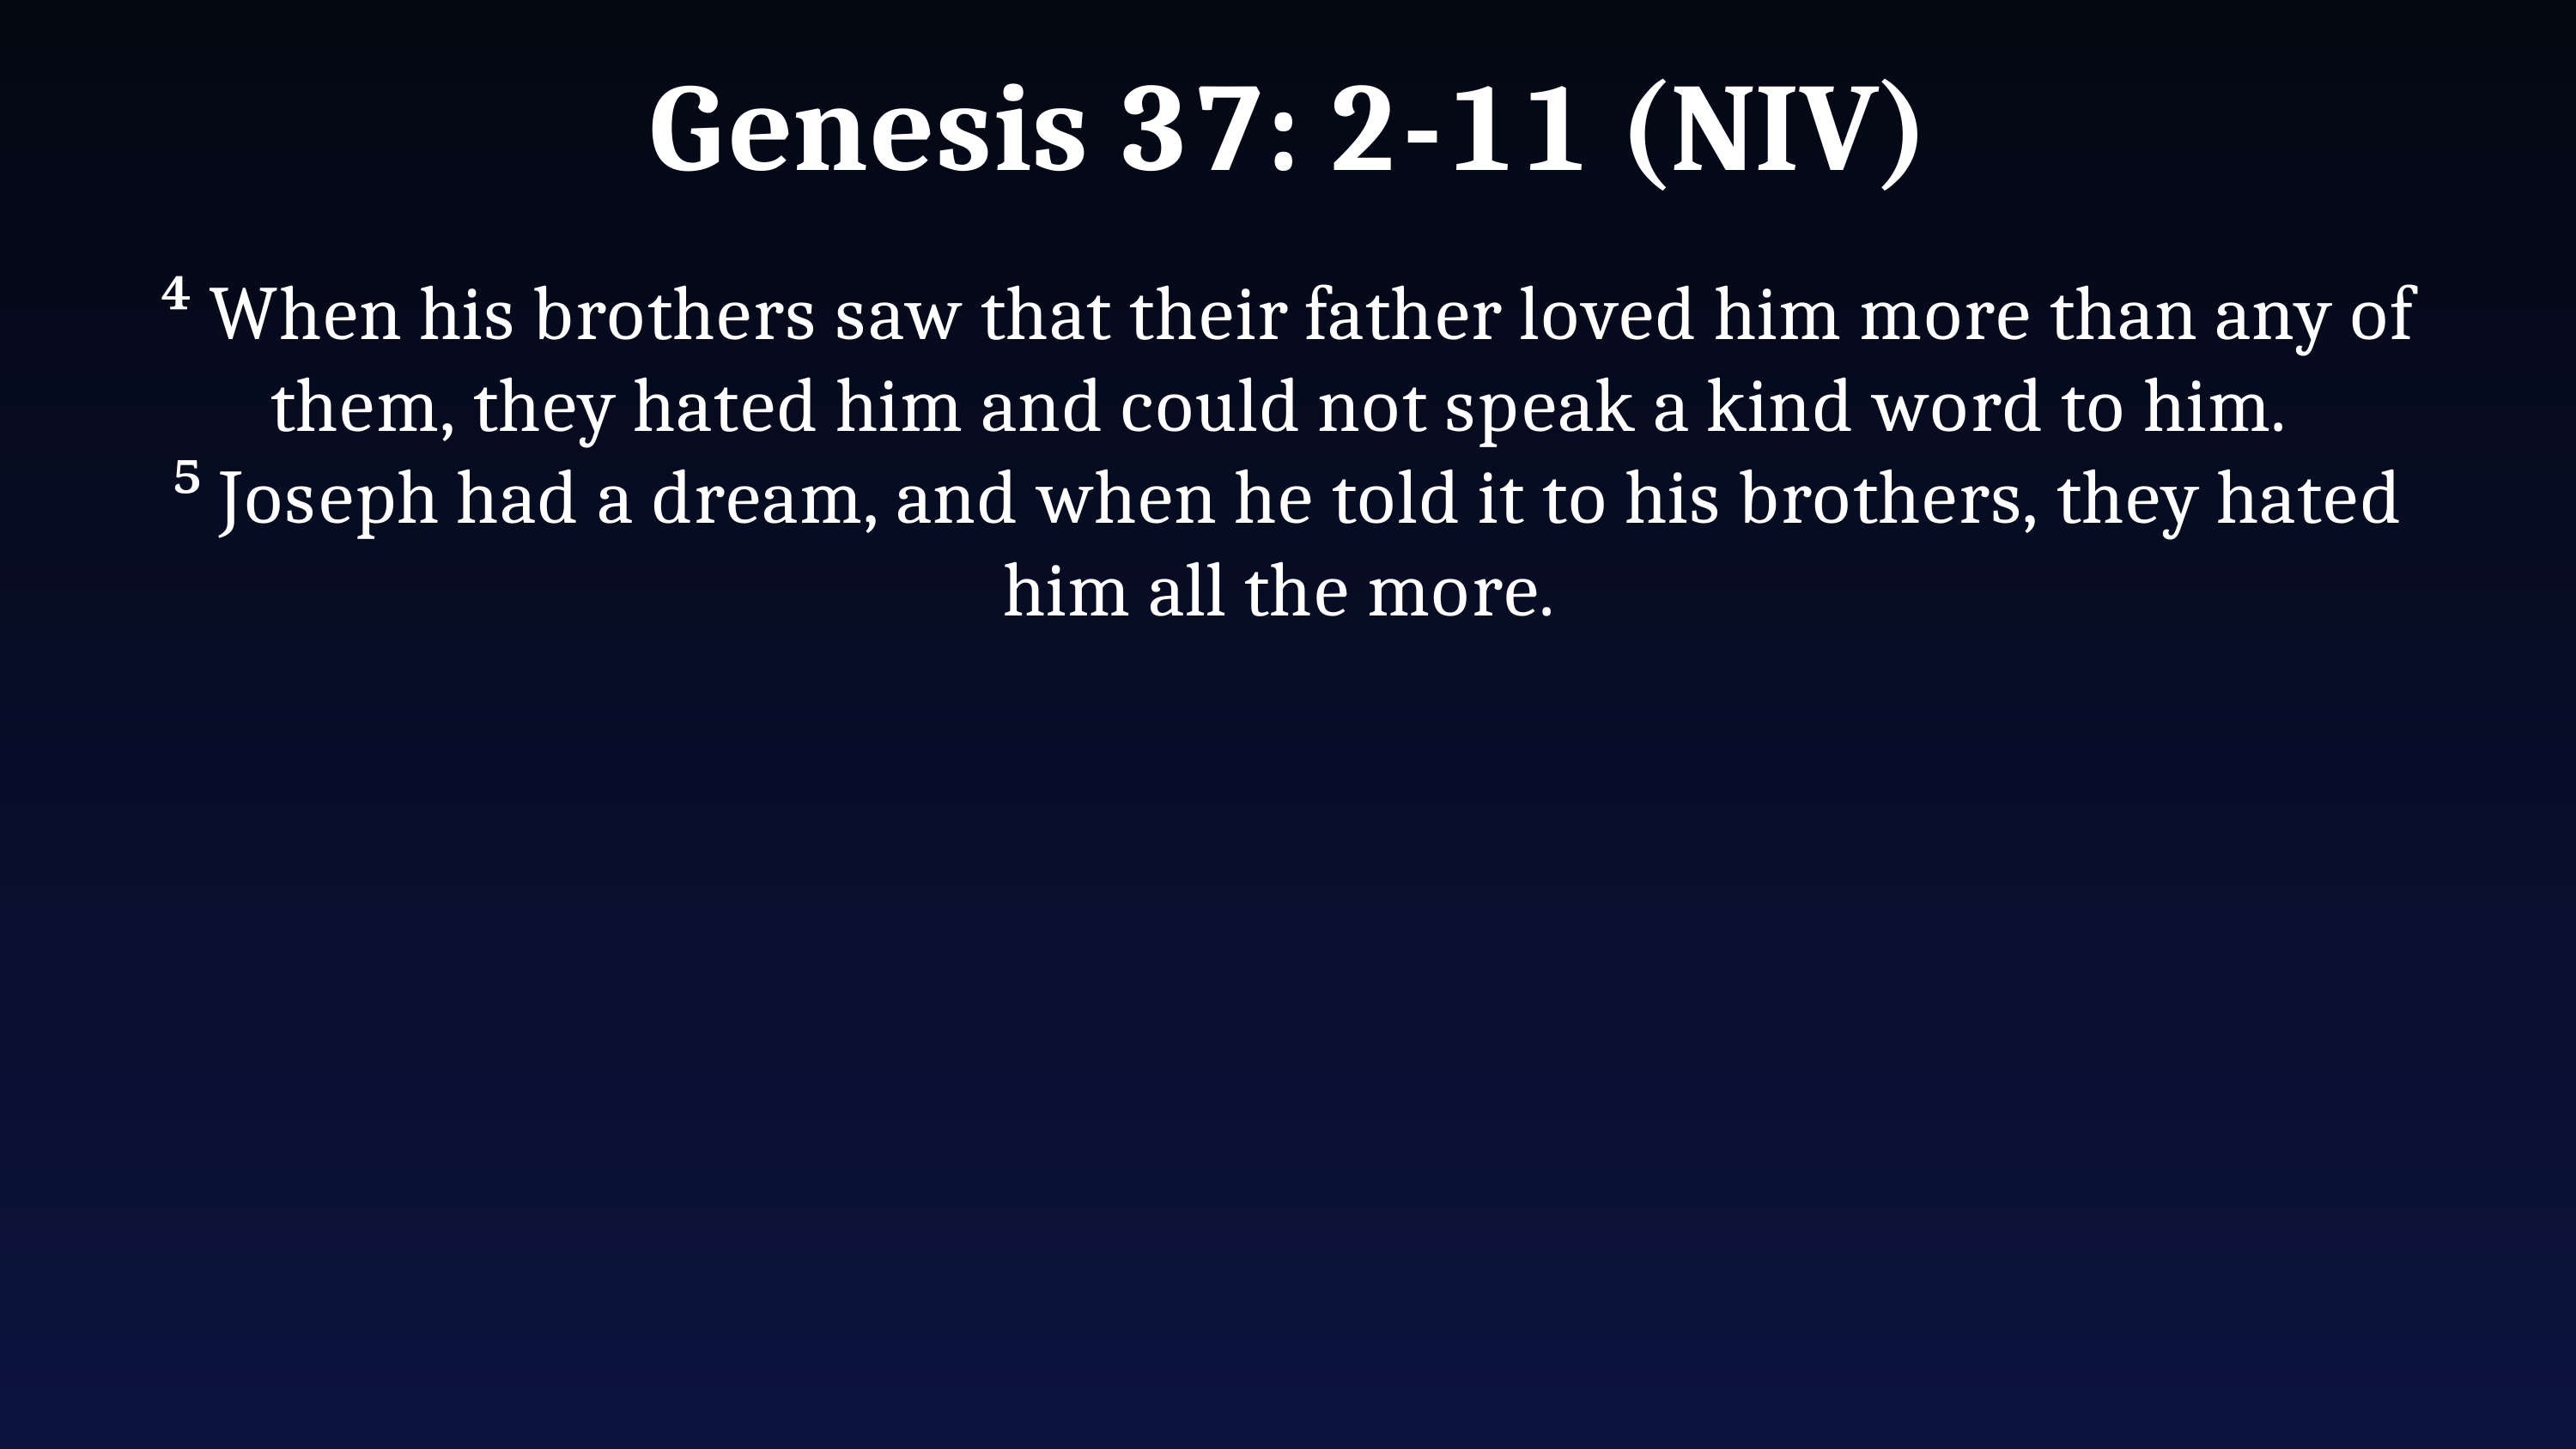

Genesis 37: 2-11 (NIV)
⁴ When his brothers saw that their father loved him more than any of them, they hated him and could not speak a kind word to him.
⁵ Joseph had a dream, and when he told it to his brothers, they hated him all the more.